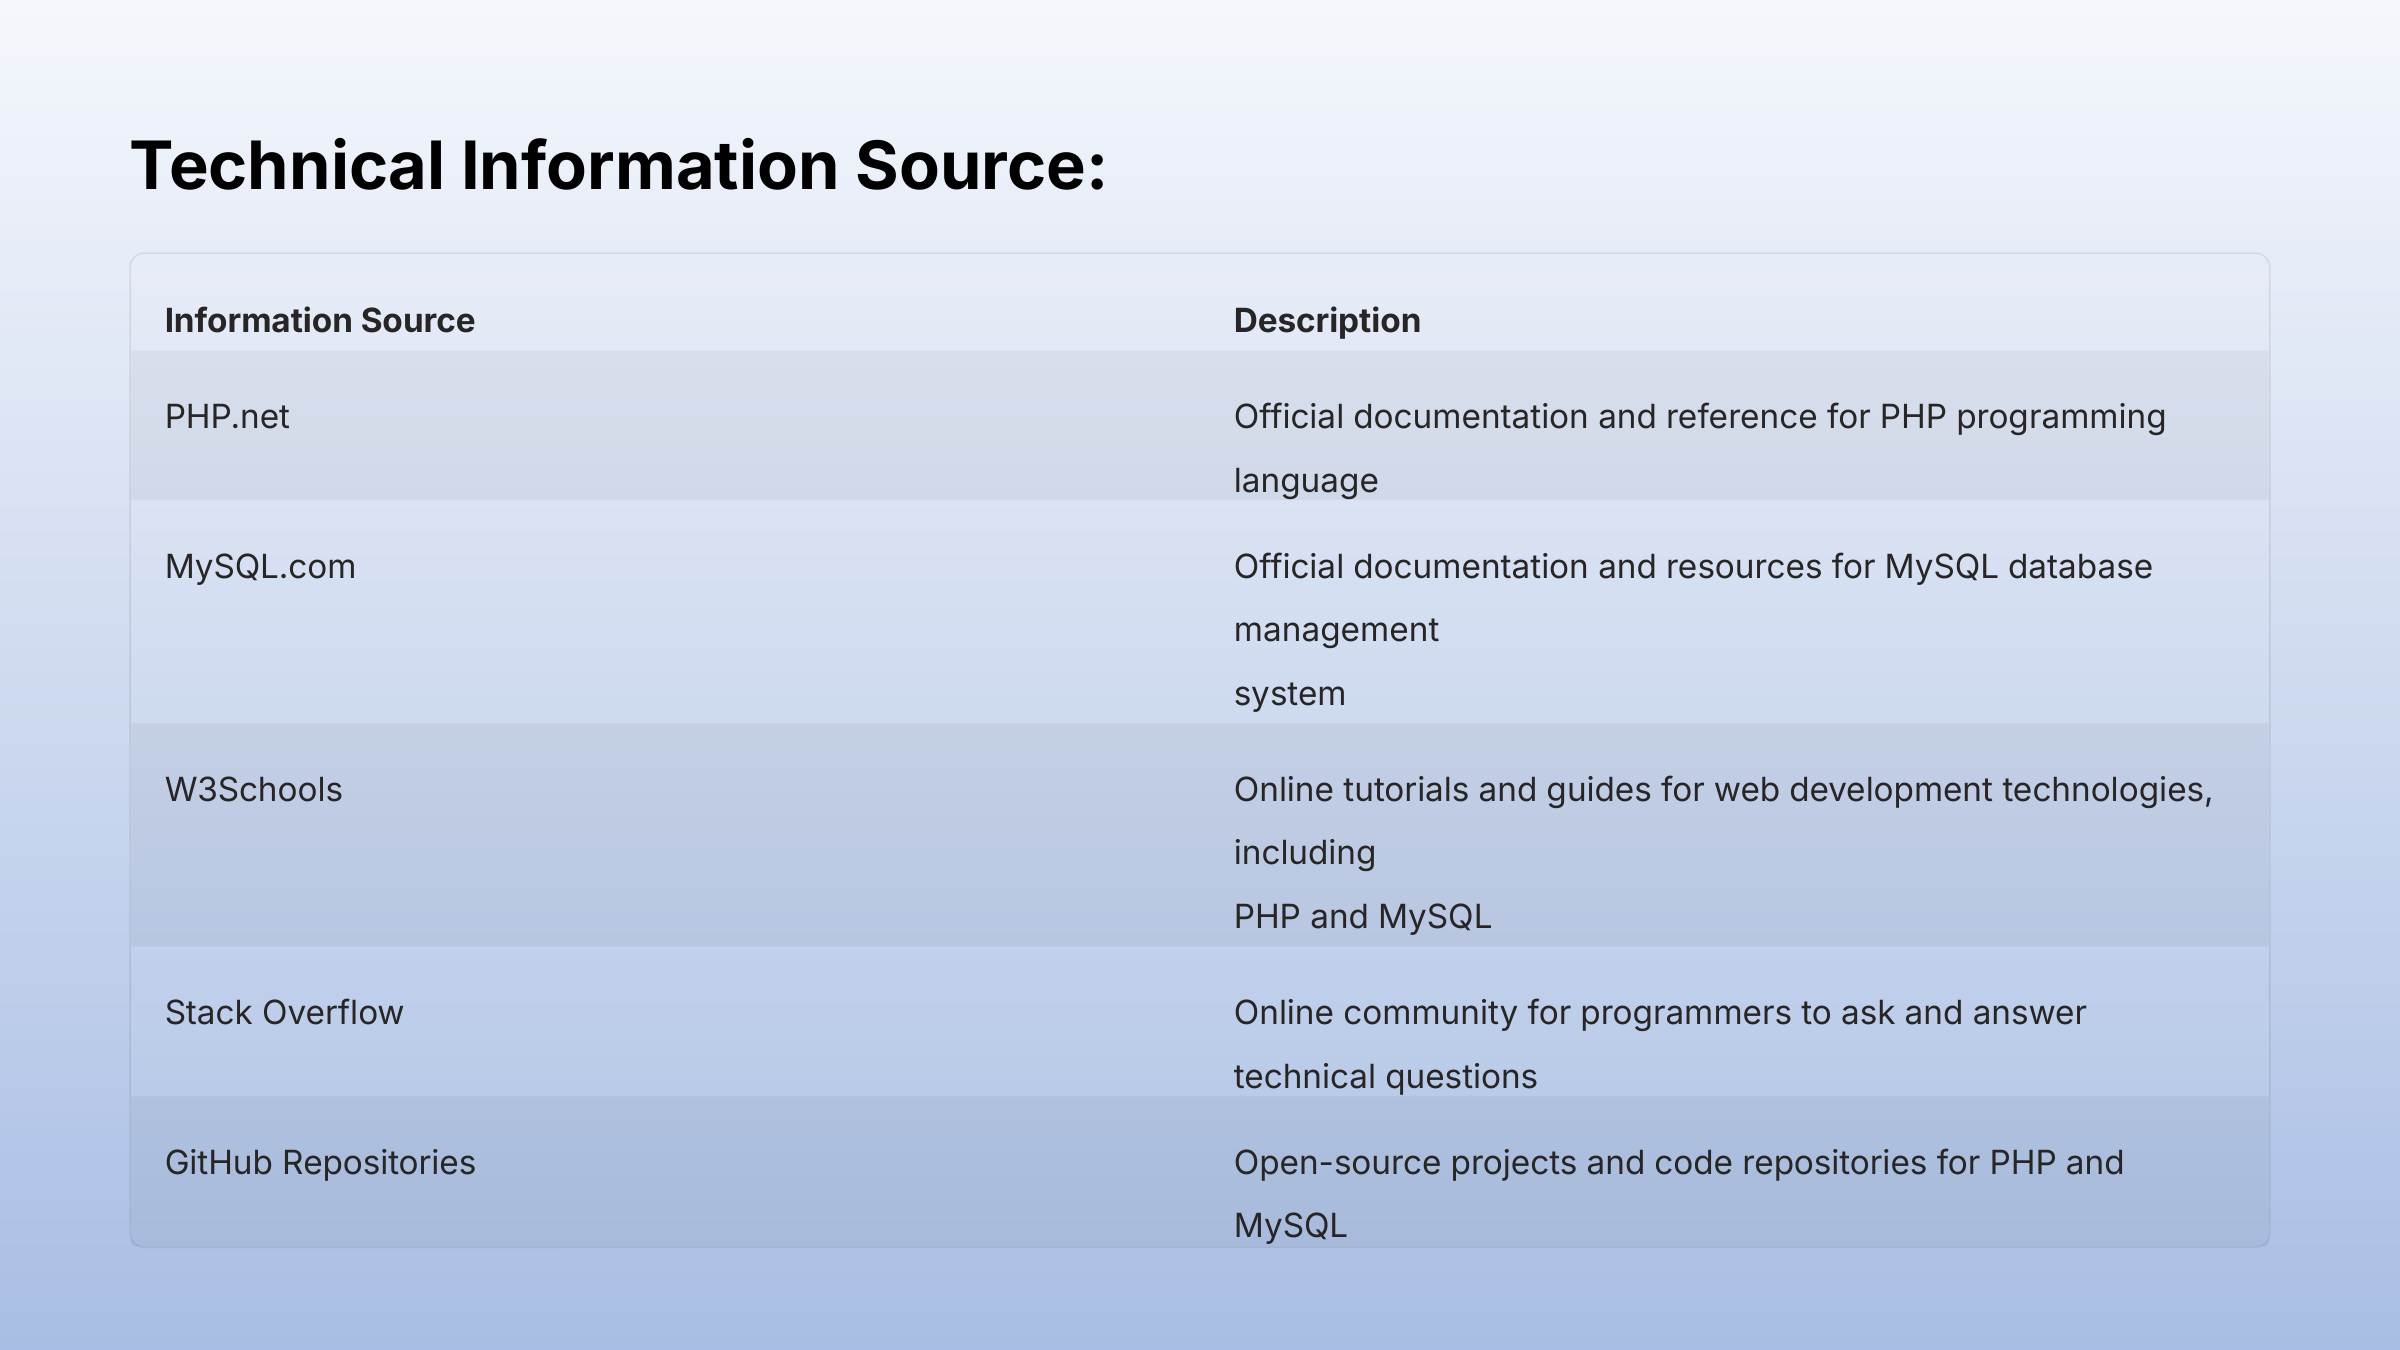

Technical Information Source:

Information Source
Description

PHP.net
Official documentation and reference for PHP programming language

MySQL.com
Official documentation and resources for MySQL database management
system

W3Schools
Online tutorials and guides for web development technologies, including
PHP and MySQL

Stack Overflow
Online community for programmers to ask and answer technical questions

GitHub Repositories
Open-source projects and code repositories for PHP and MySQL